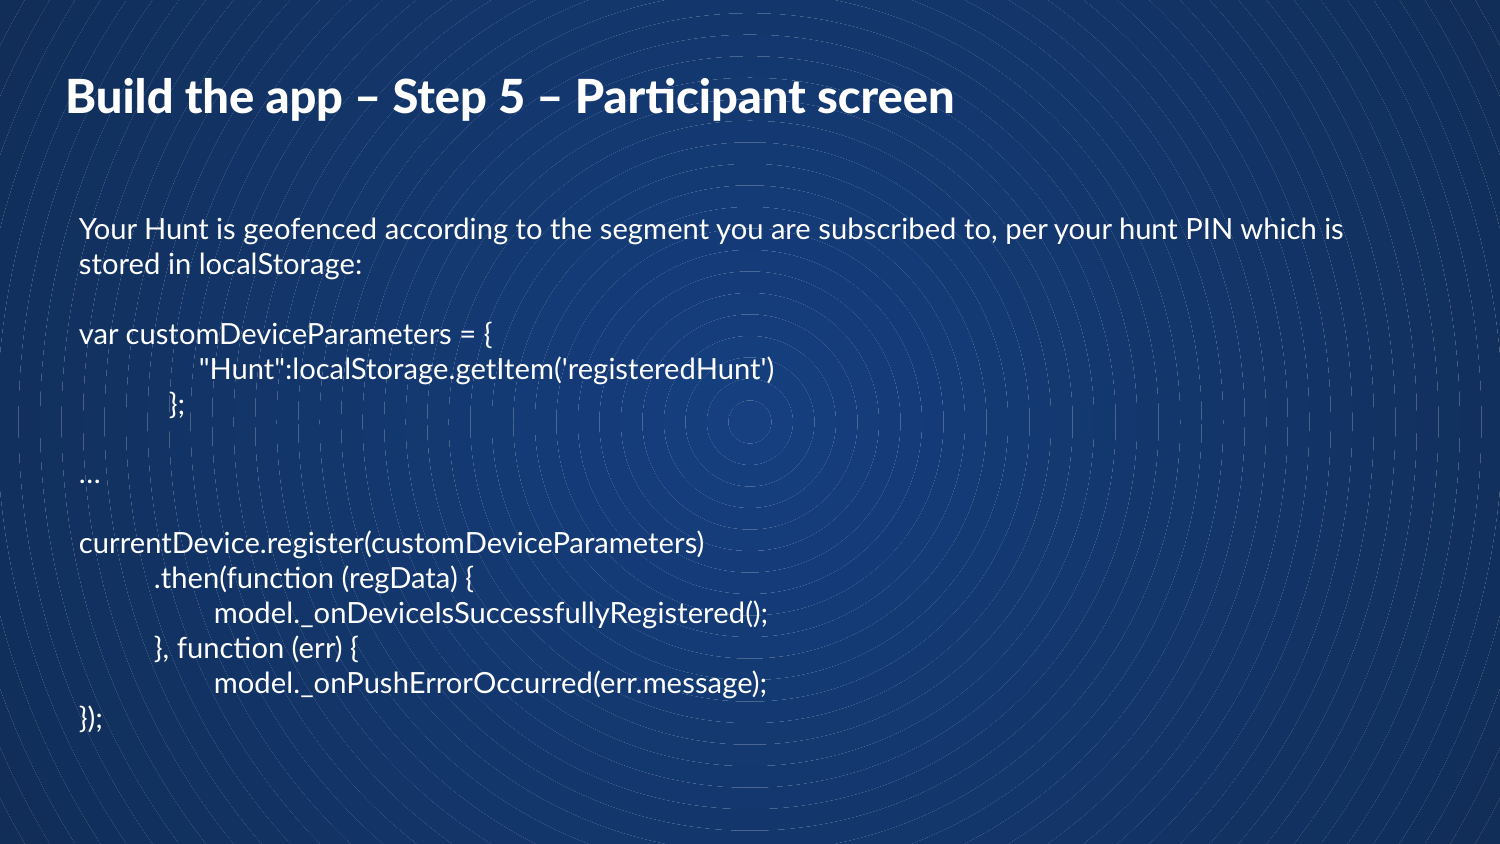

# Build the app – Step 5 – Participant screen
Your Hunt is geofenced according to the segment you are subscribed to, per your hunt PIN which is stored in localStorage:

var customDeviceParameters = {
                "Hunt":localStorage.getItem('registeredHunt')
            };

…

currentDevice.register(customDeviceParameters)
          .then(function (regData) {
                  model._onDeviceIsSuccessfullyRegistered();
          }, function (err) {
                  model._onPushErrorOccurred(err.message);
});